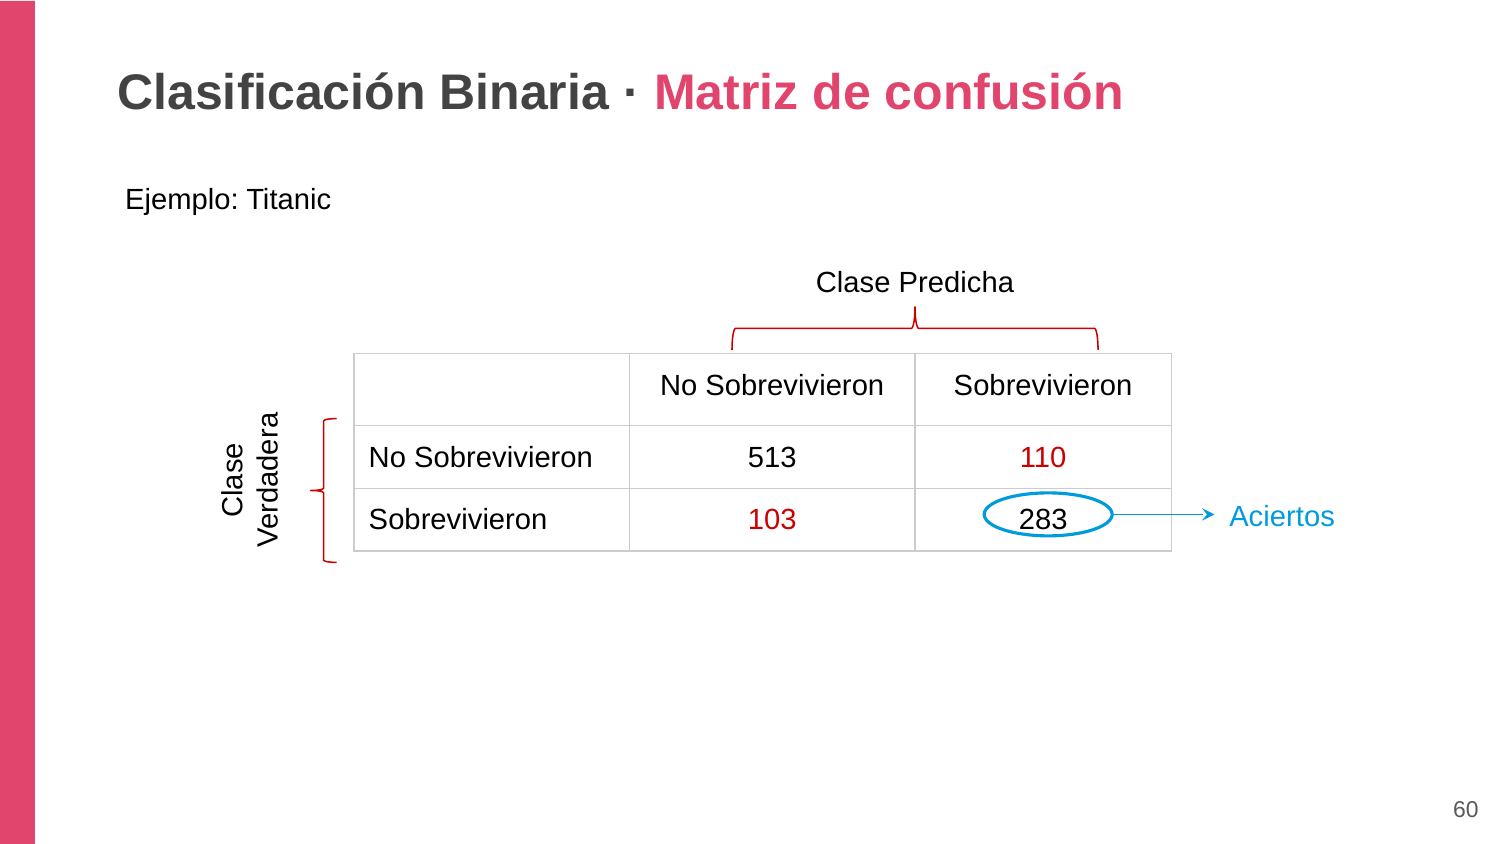

Clasificación Binaria · Matriz de confusión

Ejemplo: Titanic
Clase Predicha
|  | No Sobrevivieron | Sobrevivieron |
| --- | --- | --- |
| No Sobrevivieron | 513 | 110 |
| Sobrevivieron | 103 | 283 |
Clase Verdadera

Aciertos

60